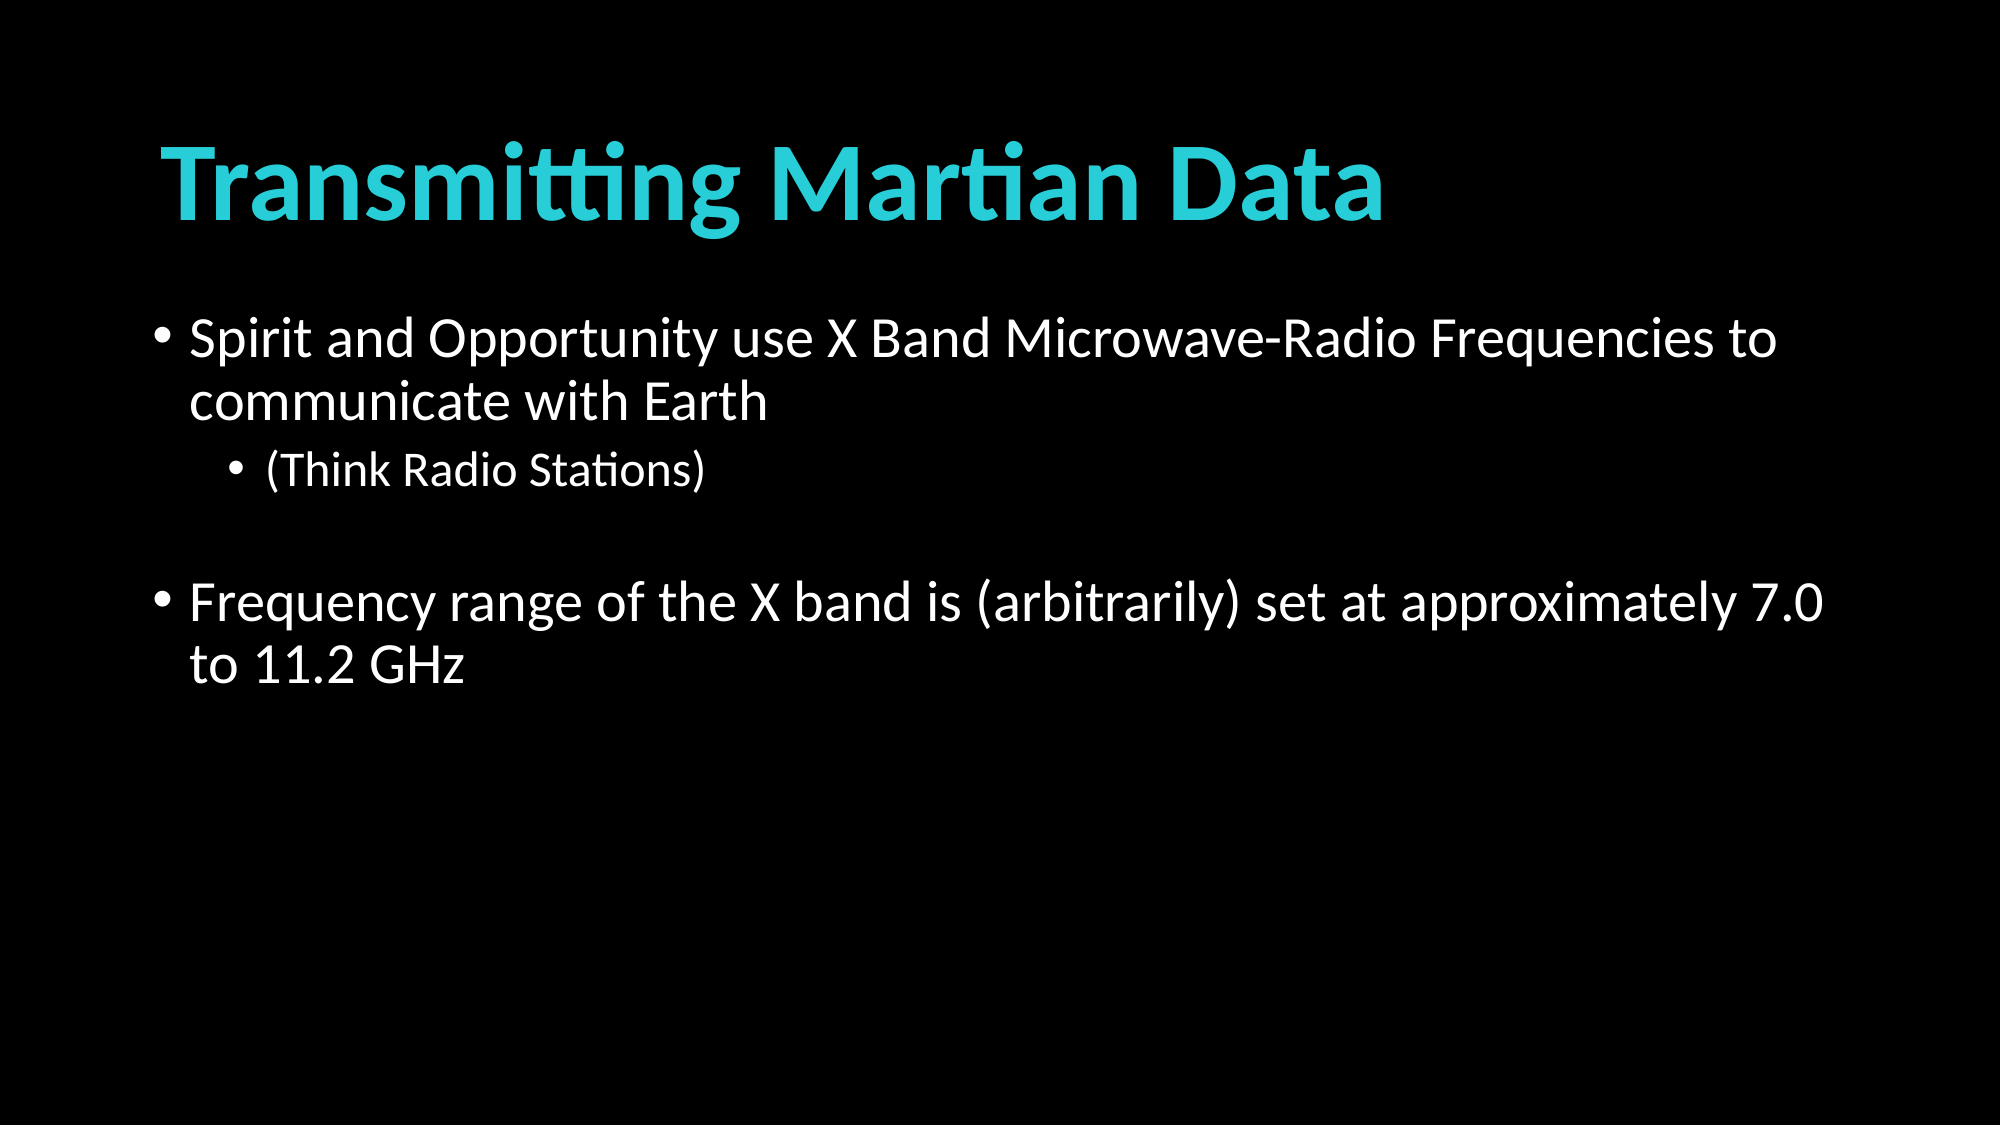

Transmitting Martian Data
Spirit and Opportunity use X Band Microwave-Radio Frequencies to communicate with Earth
(Think Radio Stations)

Frequency range of the X band is (arbitrarily) set at approximately 7.0 to 11.2 GHz